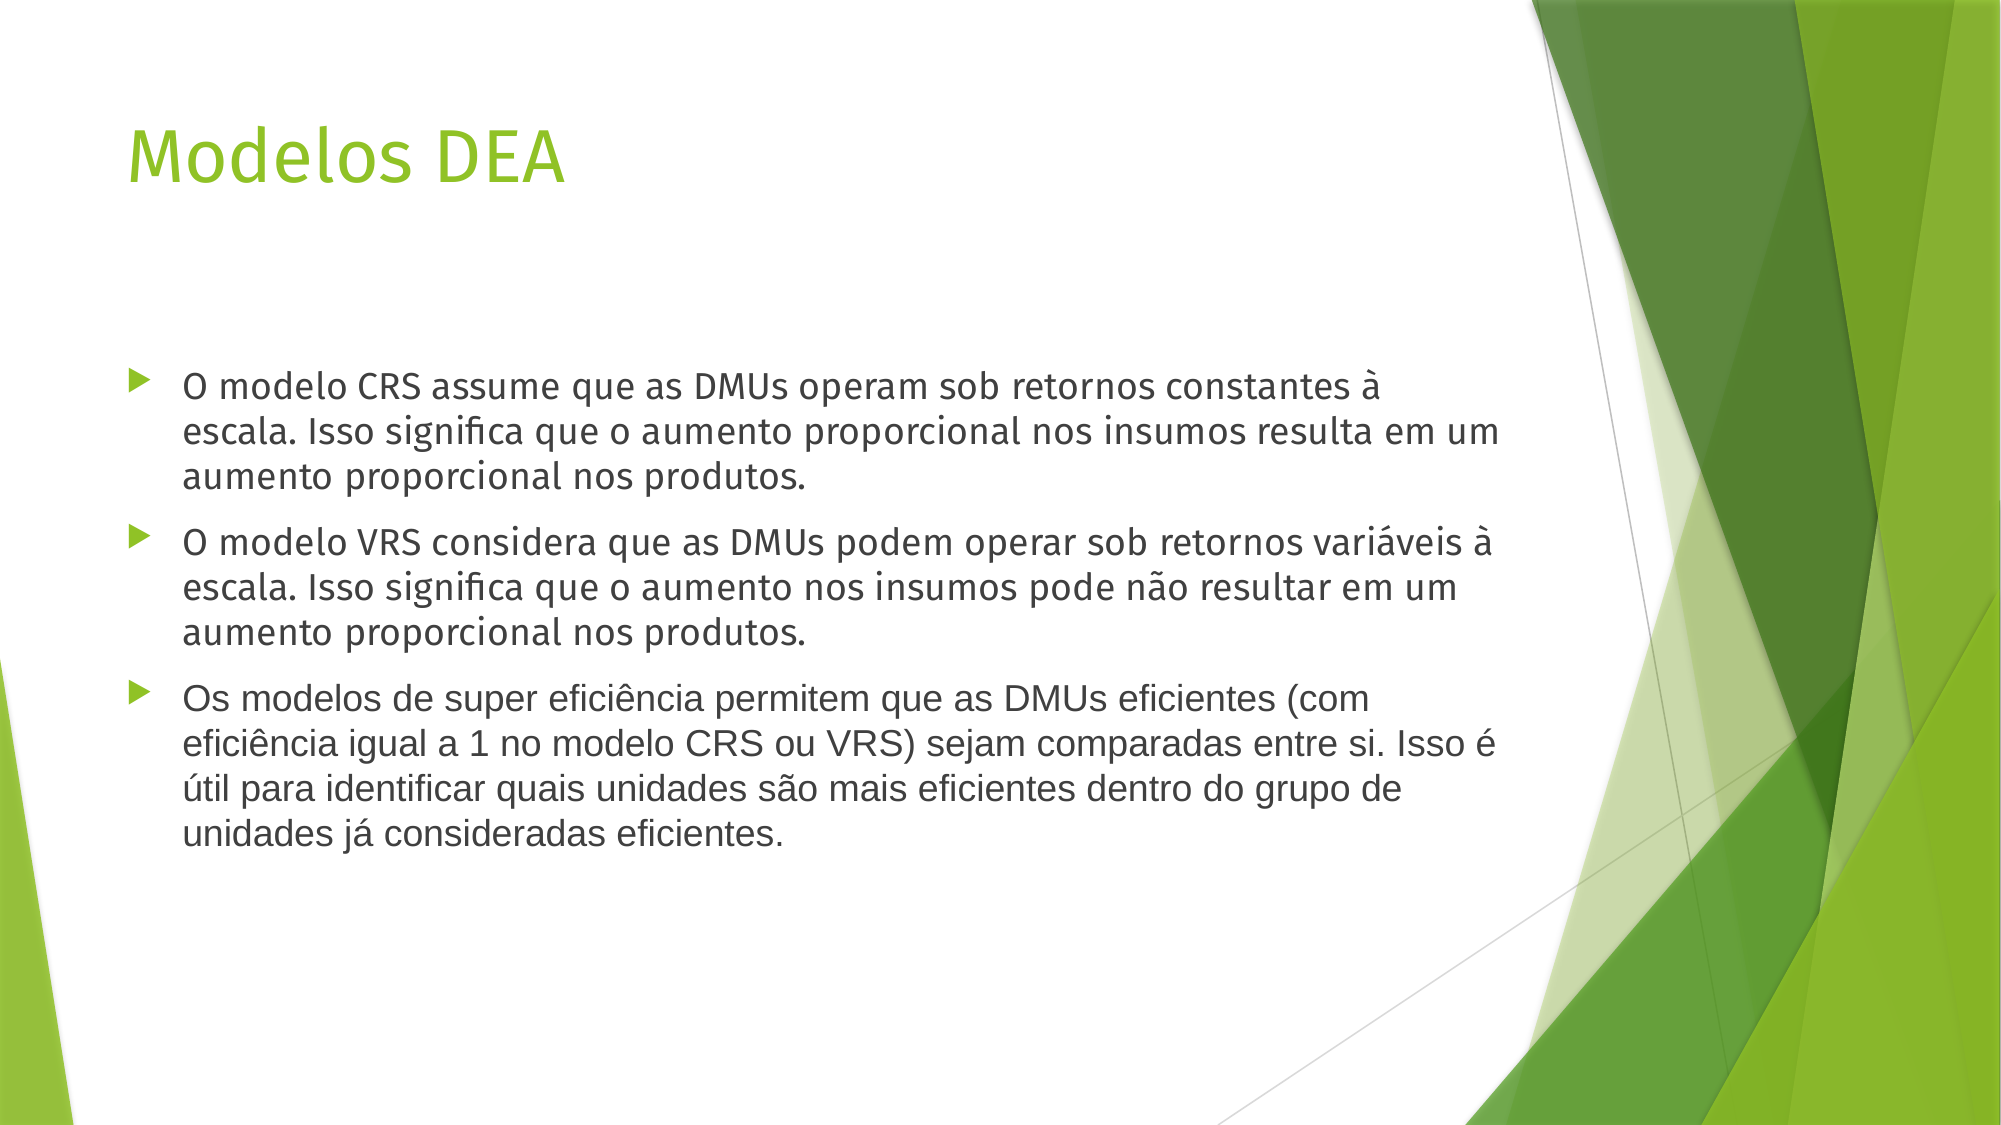

# Modelos DEA
O modelo CRS assume que as DMUs operam sob retornos constantes à escala. Isso significa que o aumento proporcional nos insumos resulta em um aumento proporcional nos produtos.
O modelo VRS considera que as DMUs podem operar sob retornos variáveis à escala. Isso significa que o aumento nos insumos pode não resultar em um aumento proporcional nos produtos.
Os modelos de super eficiência permitem que as DMUs eficientes (com eficiência igual a 1 no modelo CRS ou VRS) sejam comparadas entre si. Isso é útil para identificar quais unidades são mais eficientes dentro do grupo de unidades já consideradas eficientes.